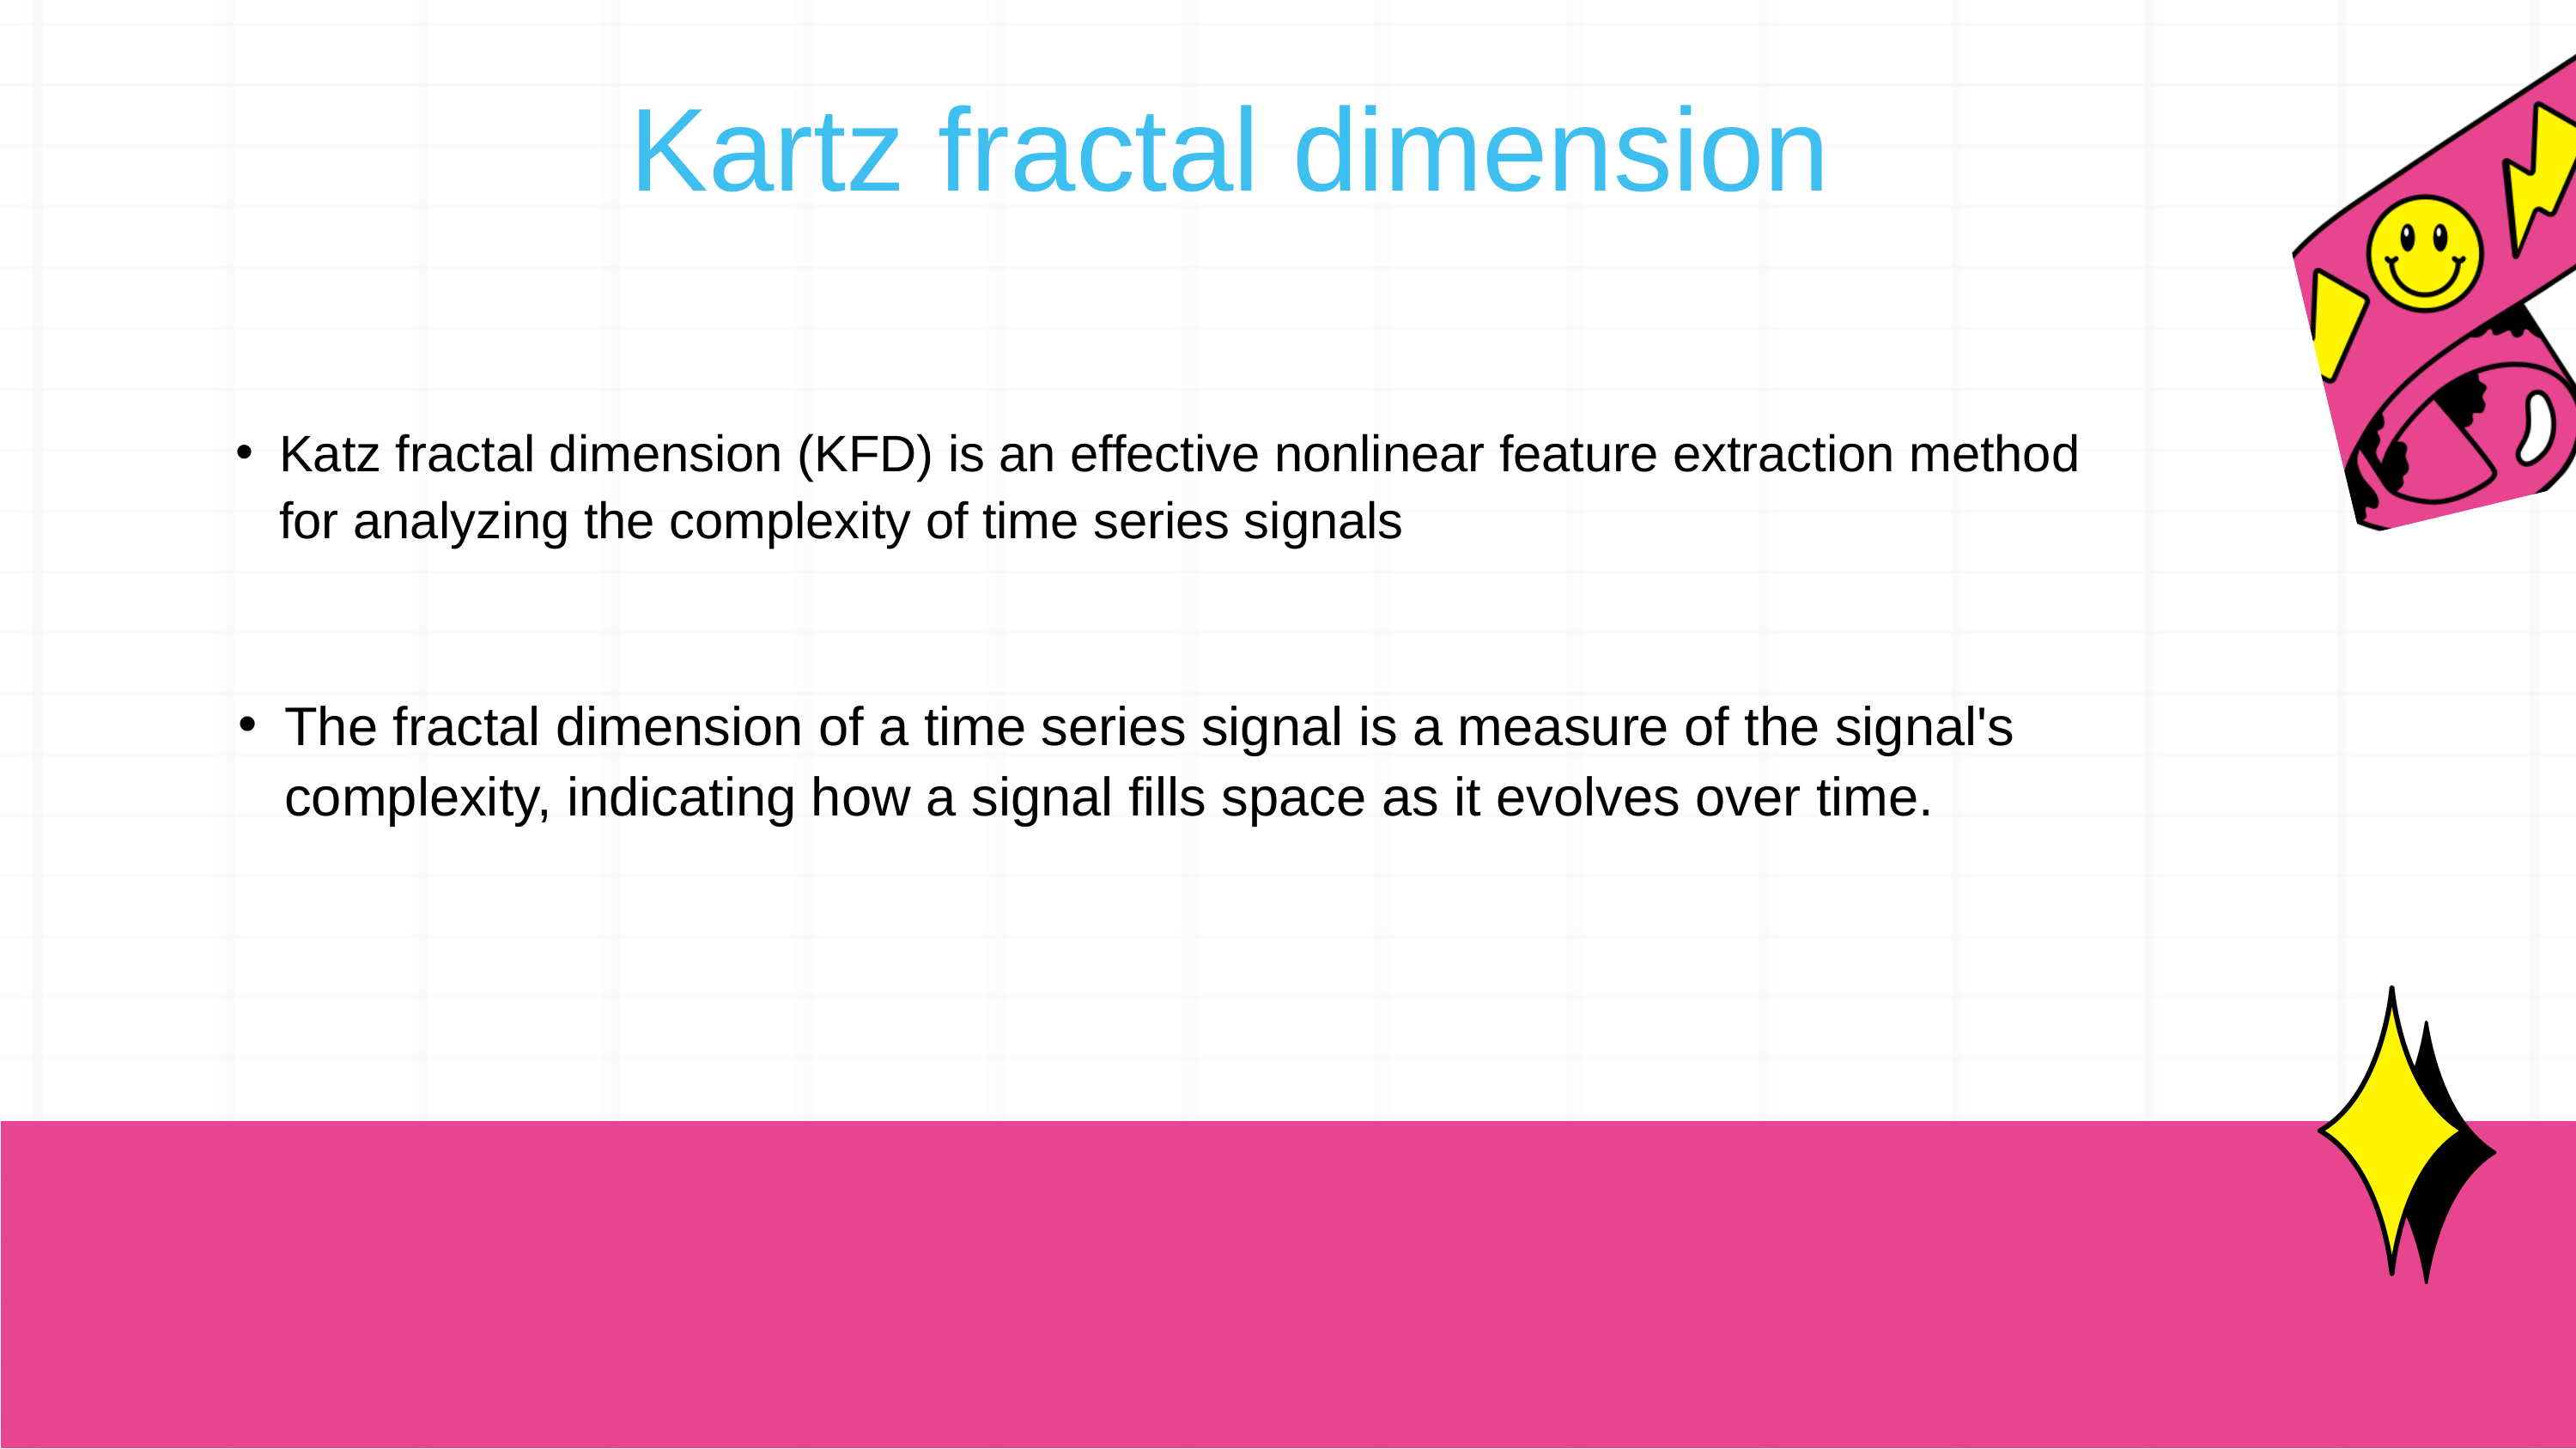

Kartz fractal dimension
Katz fractal dimension (KFD) is an effective nonlinear feature extraction method for analyzing the complexity of time series signals

The fractal dimension of a time series signal is a measure of the signal's complexity, indicating how a signal fills space as it evolves over time.